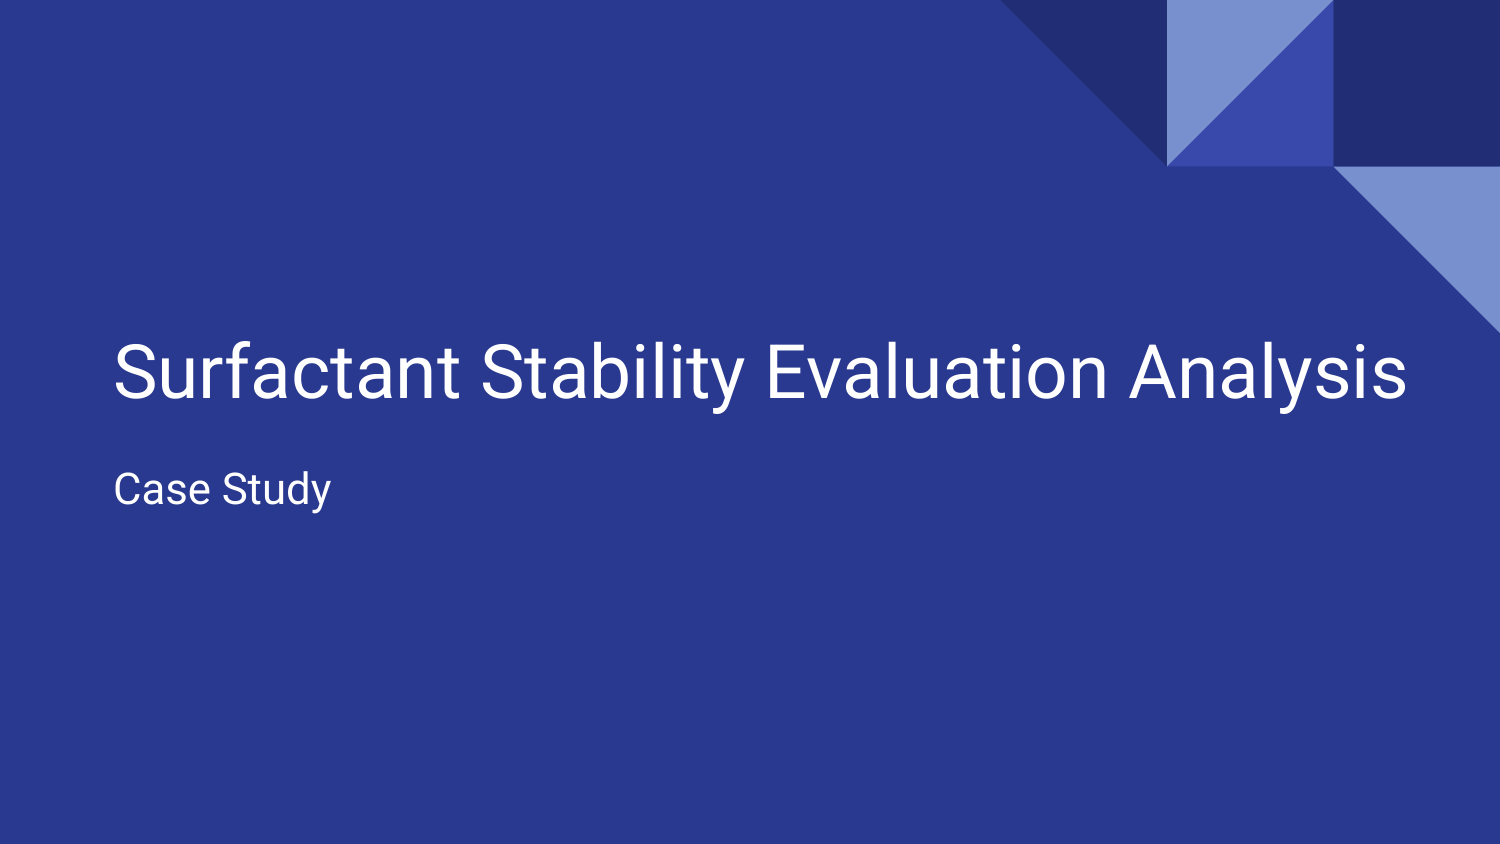

# Surfactant Stability Evaluation Analysis
Case Study